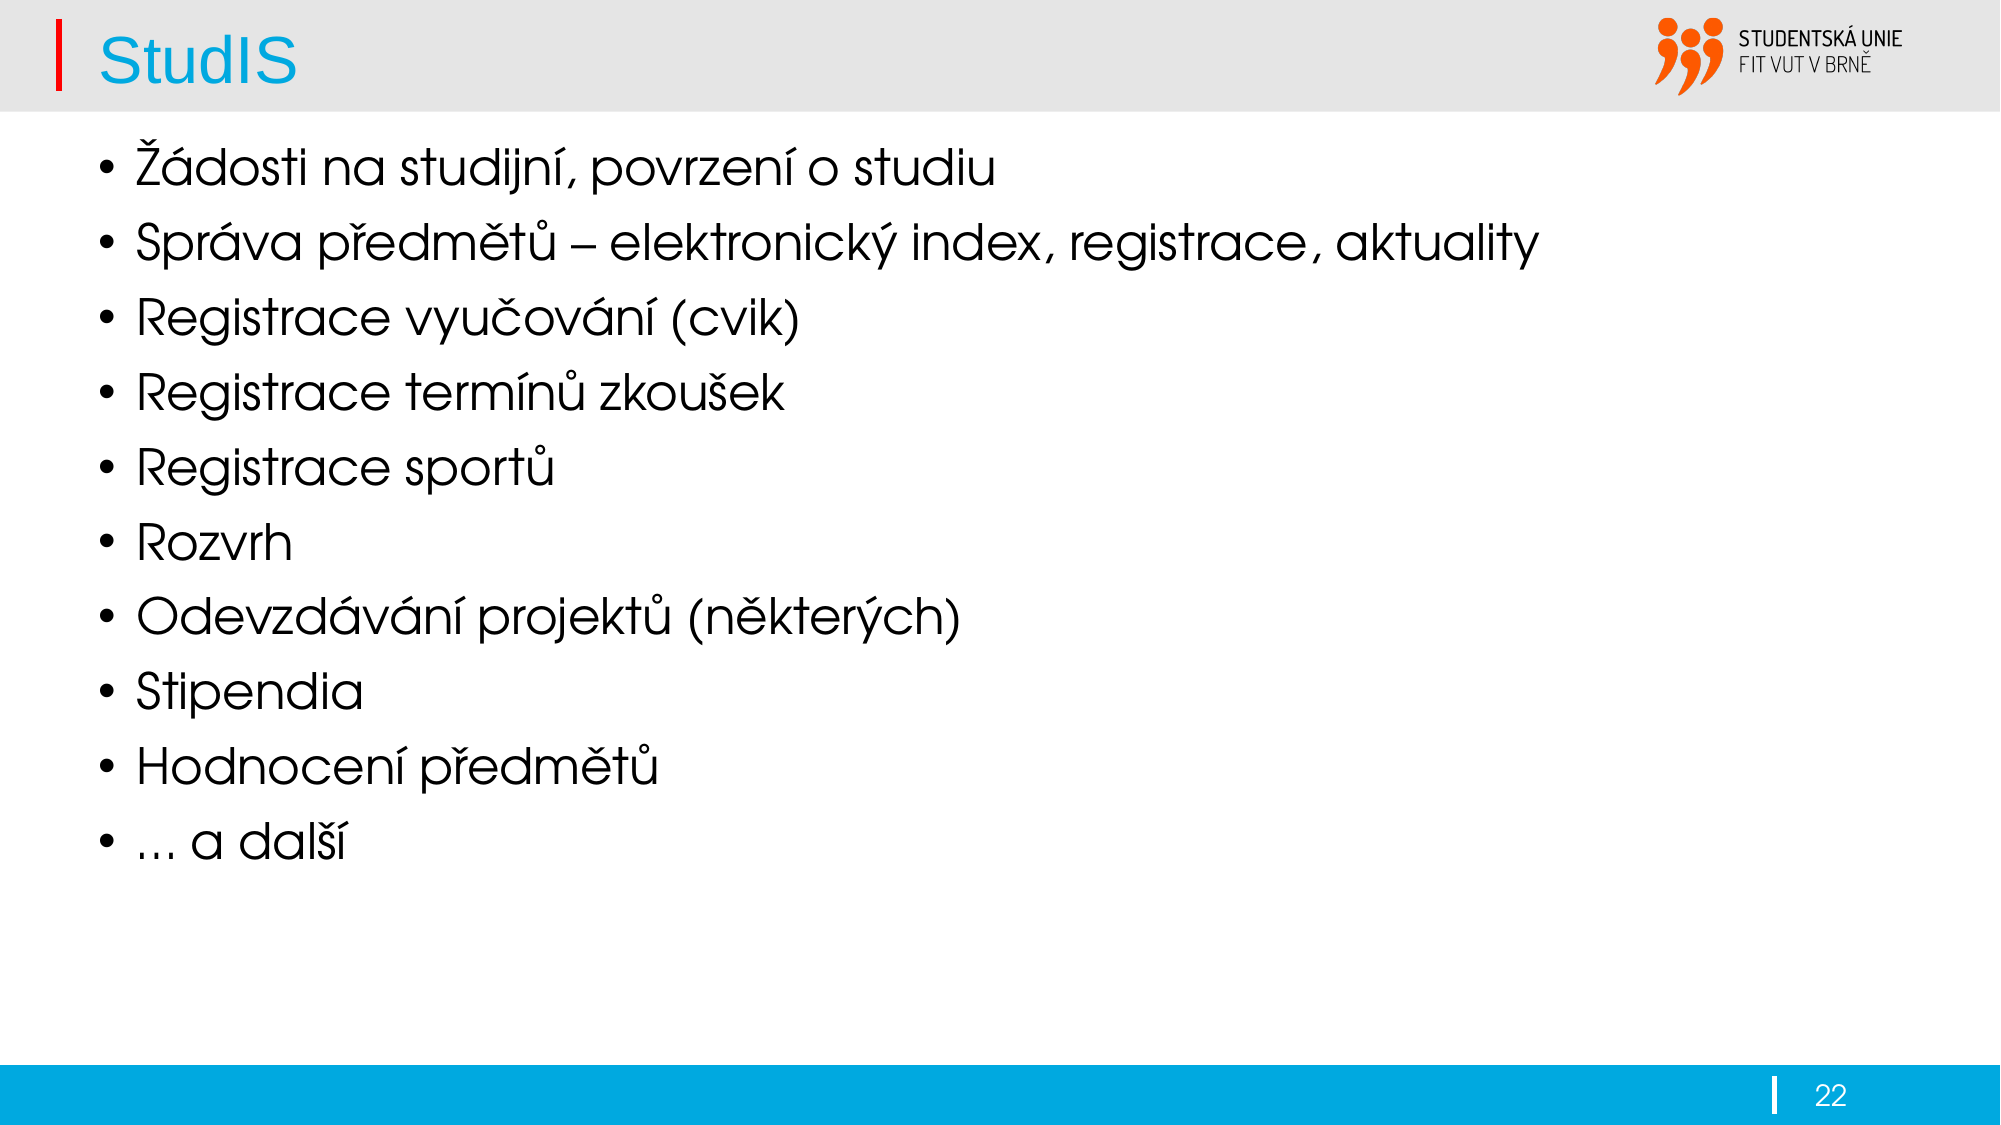

# StudIS
Žádosti na studijní, povrzení o studiu
Správa předmětů – elektronický index, registrace, aktuality
Registrace vyučování (cvik)
Registrace termínů zkoušek
Registrace sportů
Rozvrh
Odevzdávání projektů (některých)
Stipendia
Hodnocení předmětů
… a další

22